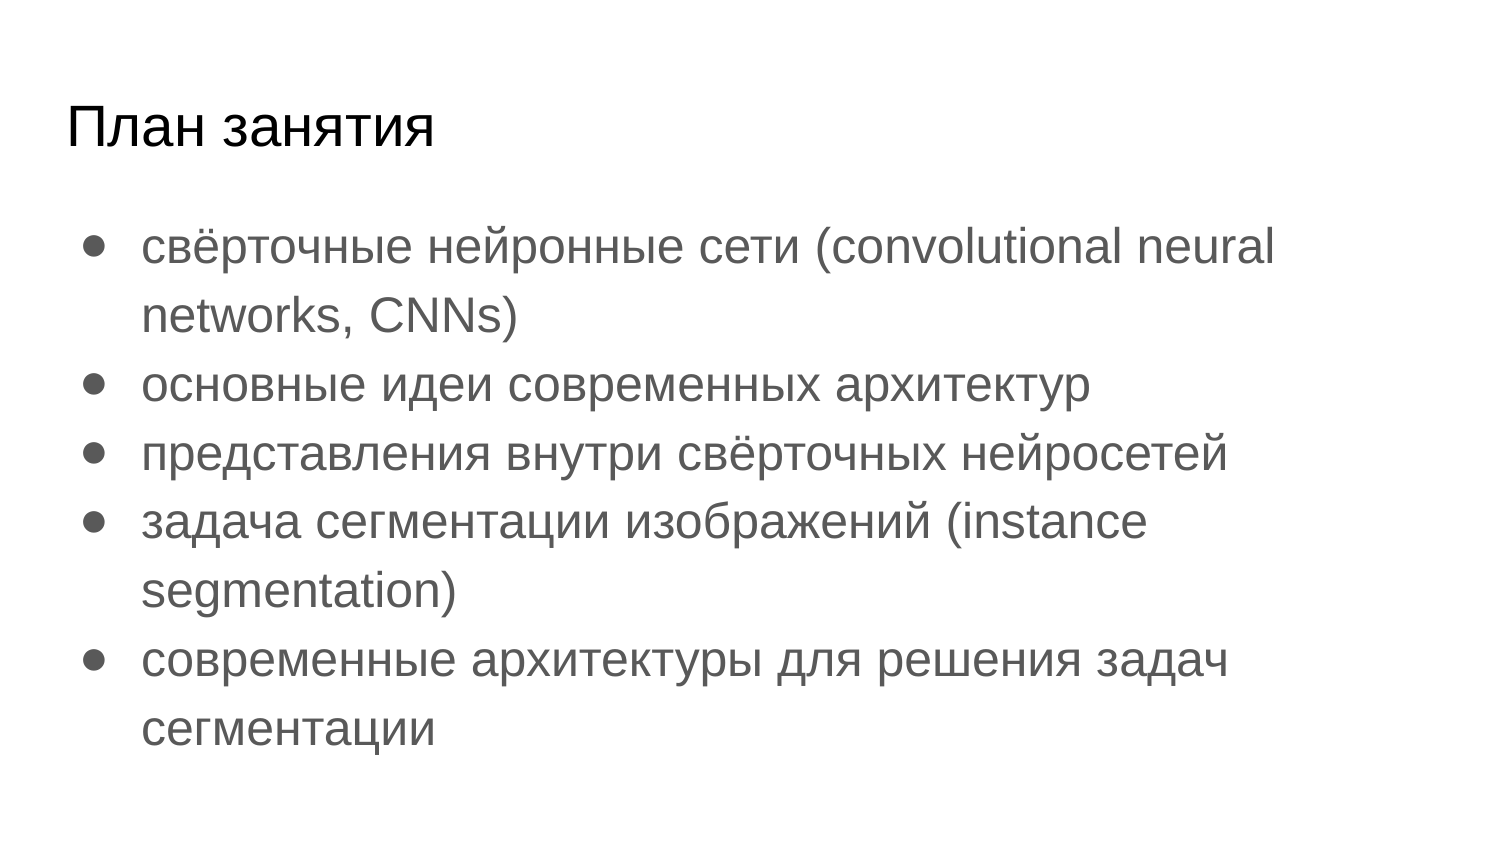

# План занятия
свёрточные нейронные сети (convolutional neural networks, CNNs)
основные идеи современных архитектур
представления внутри свёрточных нейросетей
задача сегментации изображений (instance segmentation)
современные архитектуры для решения задач сегментации